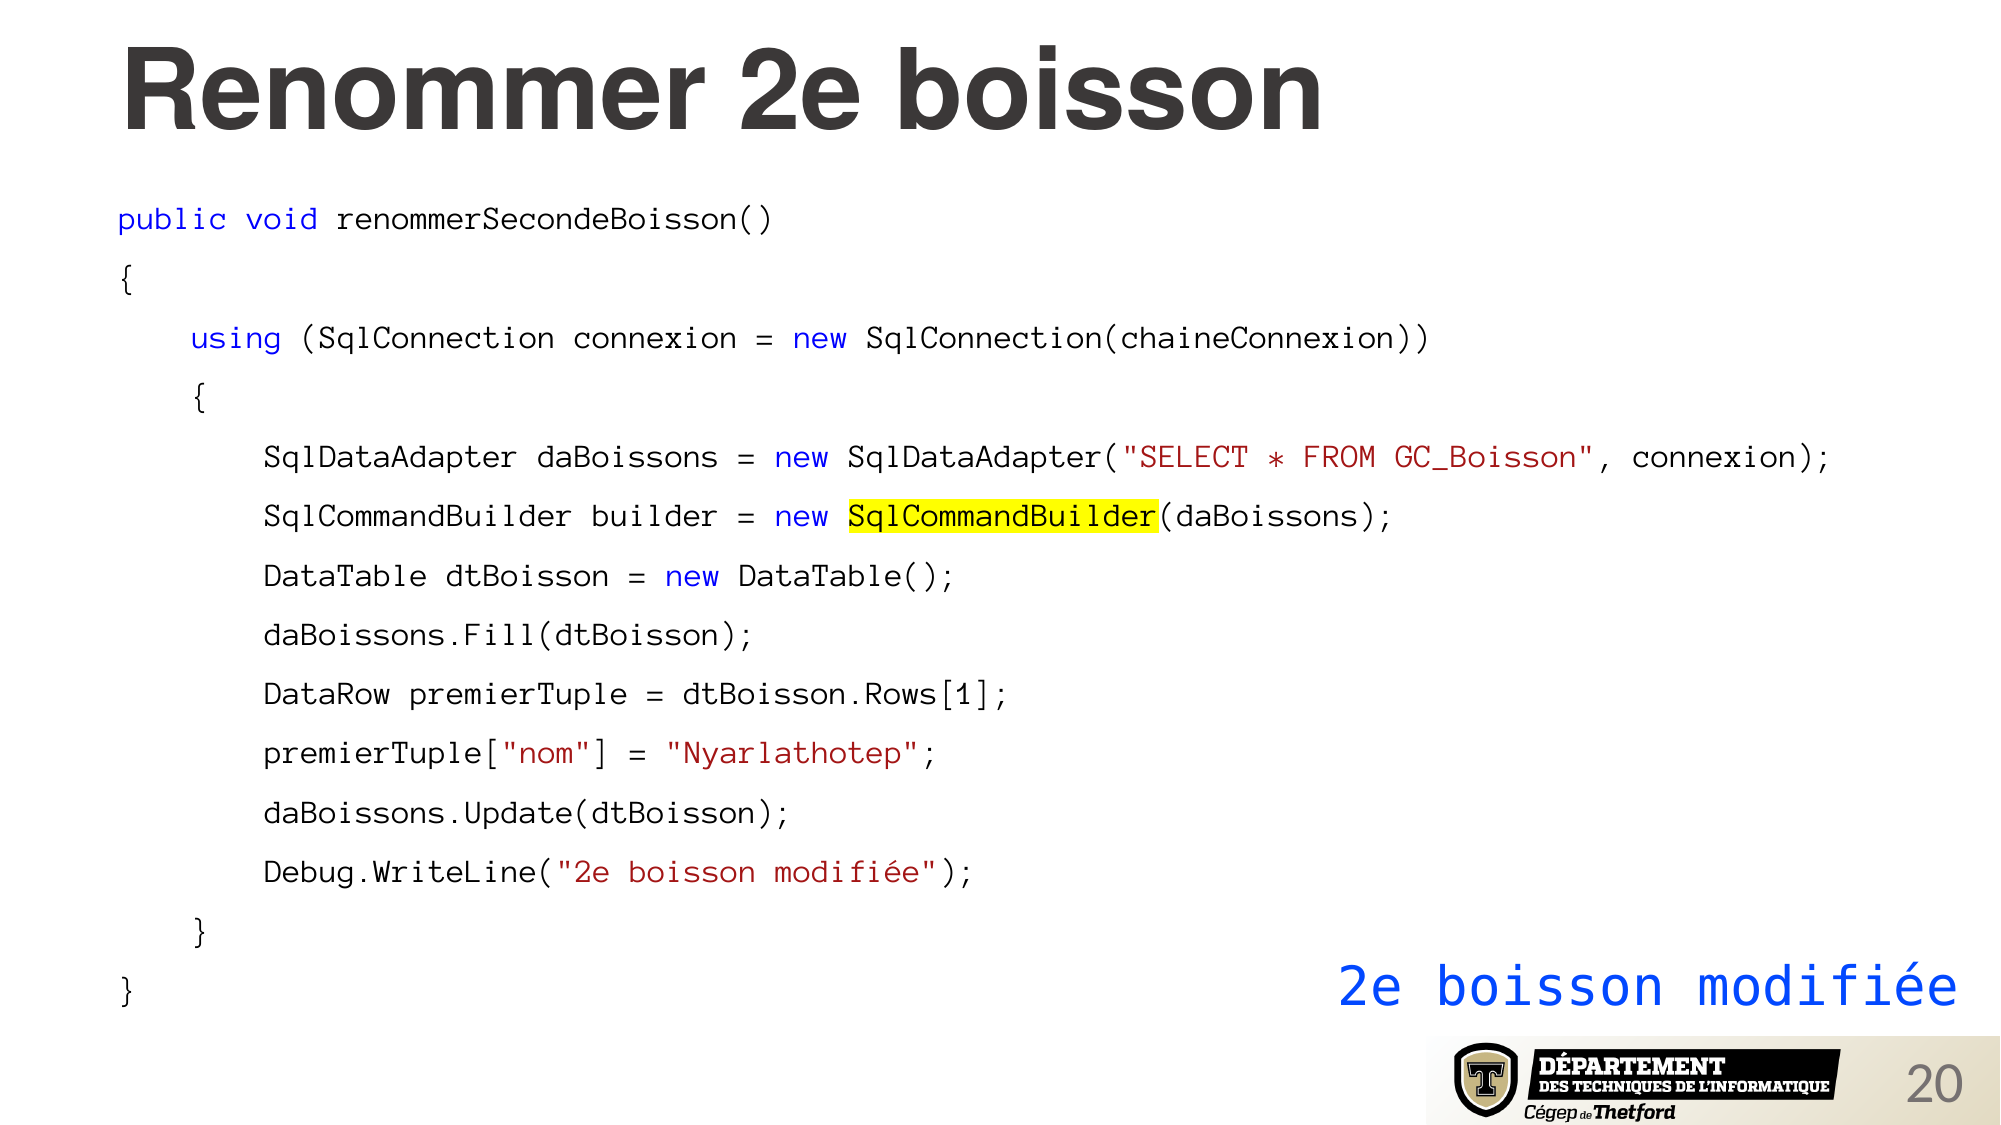

Renommer 2e boisson
public void renommerSecondeBoisson()
{
    using (SqlConnection connexion = new SqlConnection(chaineConnexion))
    {
        SqlDataAdapter daBoissons = new SqlDataAdapter("SELECT * FROM GC_Boisson", connexion);
        SqlCommandBuilder builder = new SqlCommandBuilder(daBoissons);
        DataTable dtBoisson = new DataTable();
        daBoissons.Fill(dtBoisson);
        DataRow premierTuple = dtBoisson.Rows[1];
        premierTuple["nom"] = "Nyarlathotep";
        daBoissons.Update(dtBoisson);
        Debug.WriteLine("2e boisson modifiée");
    }
}
2e boisson modifiée